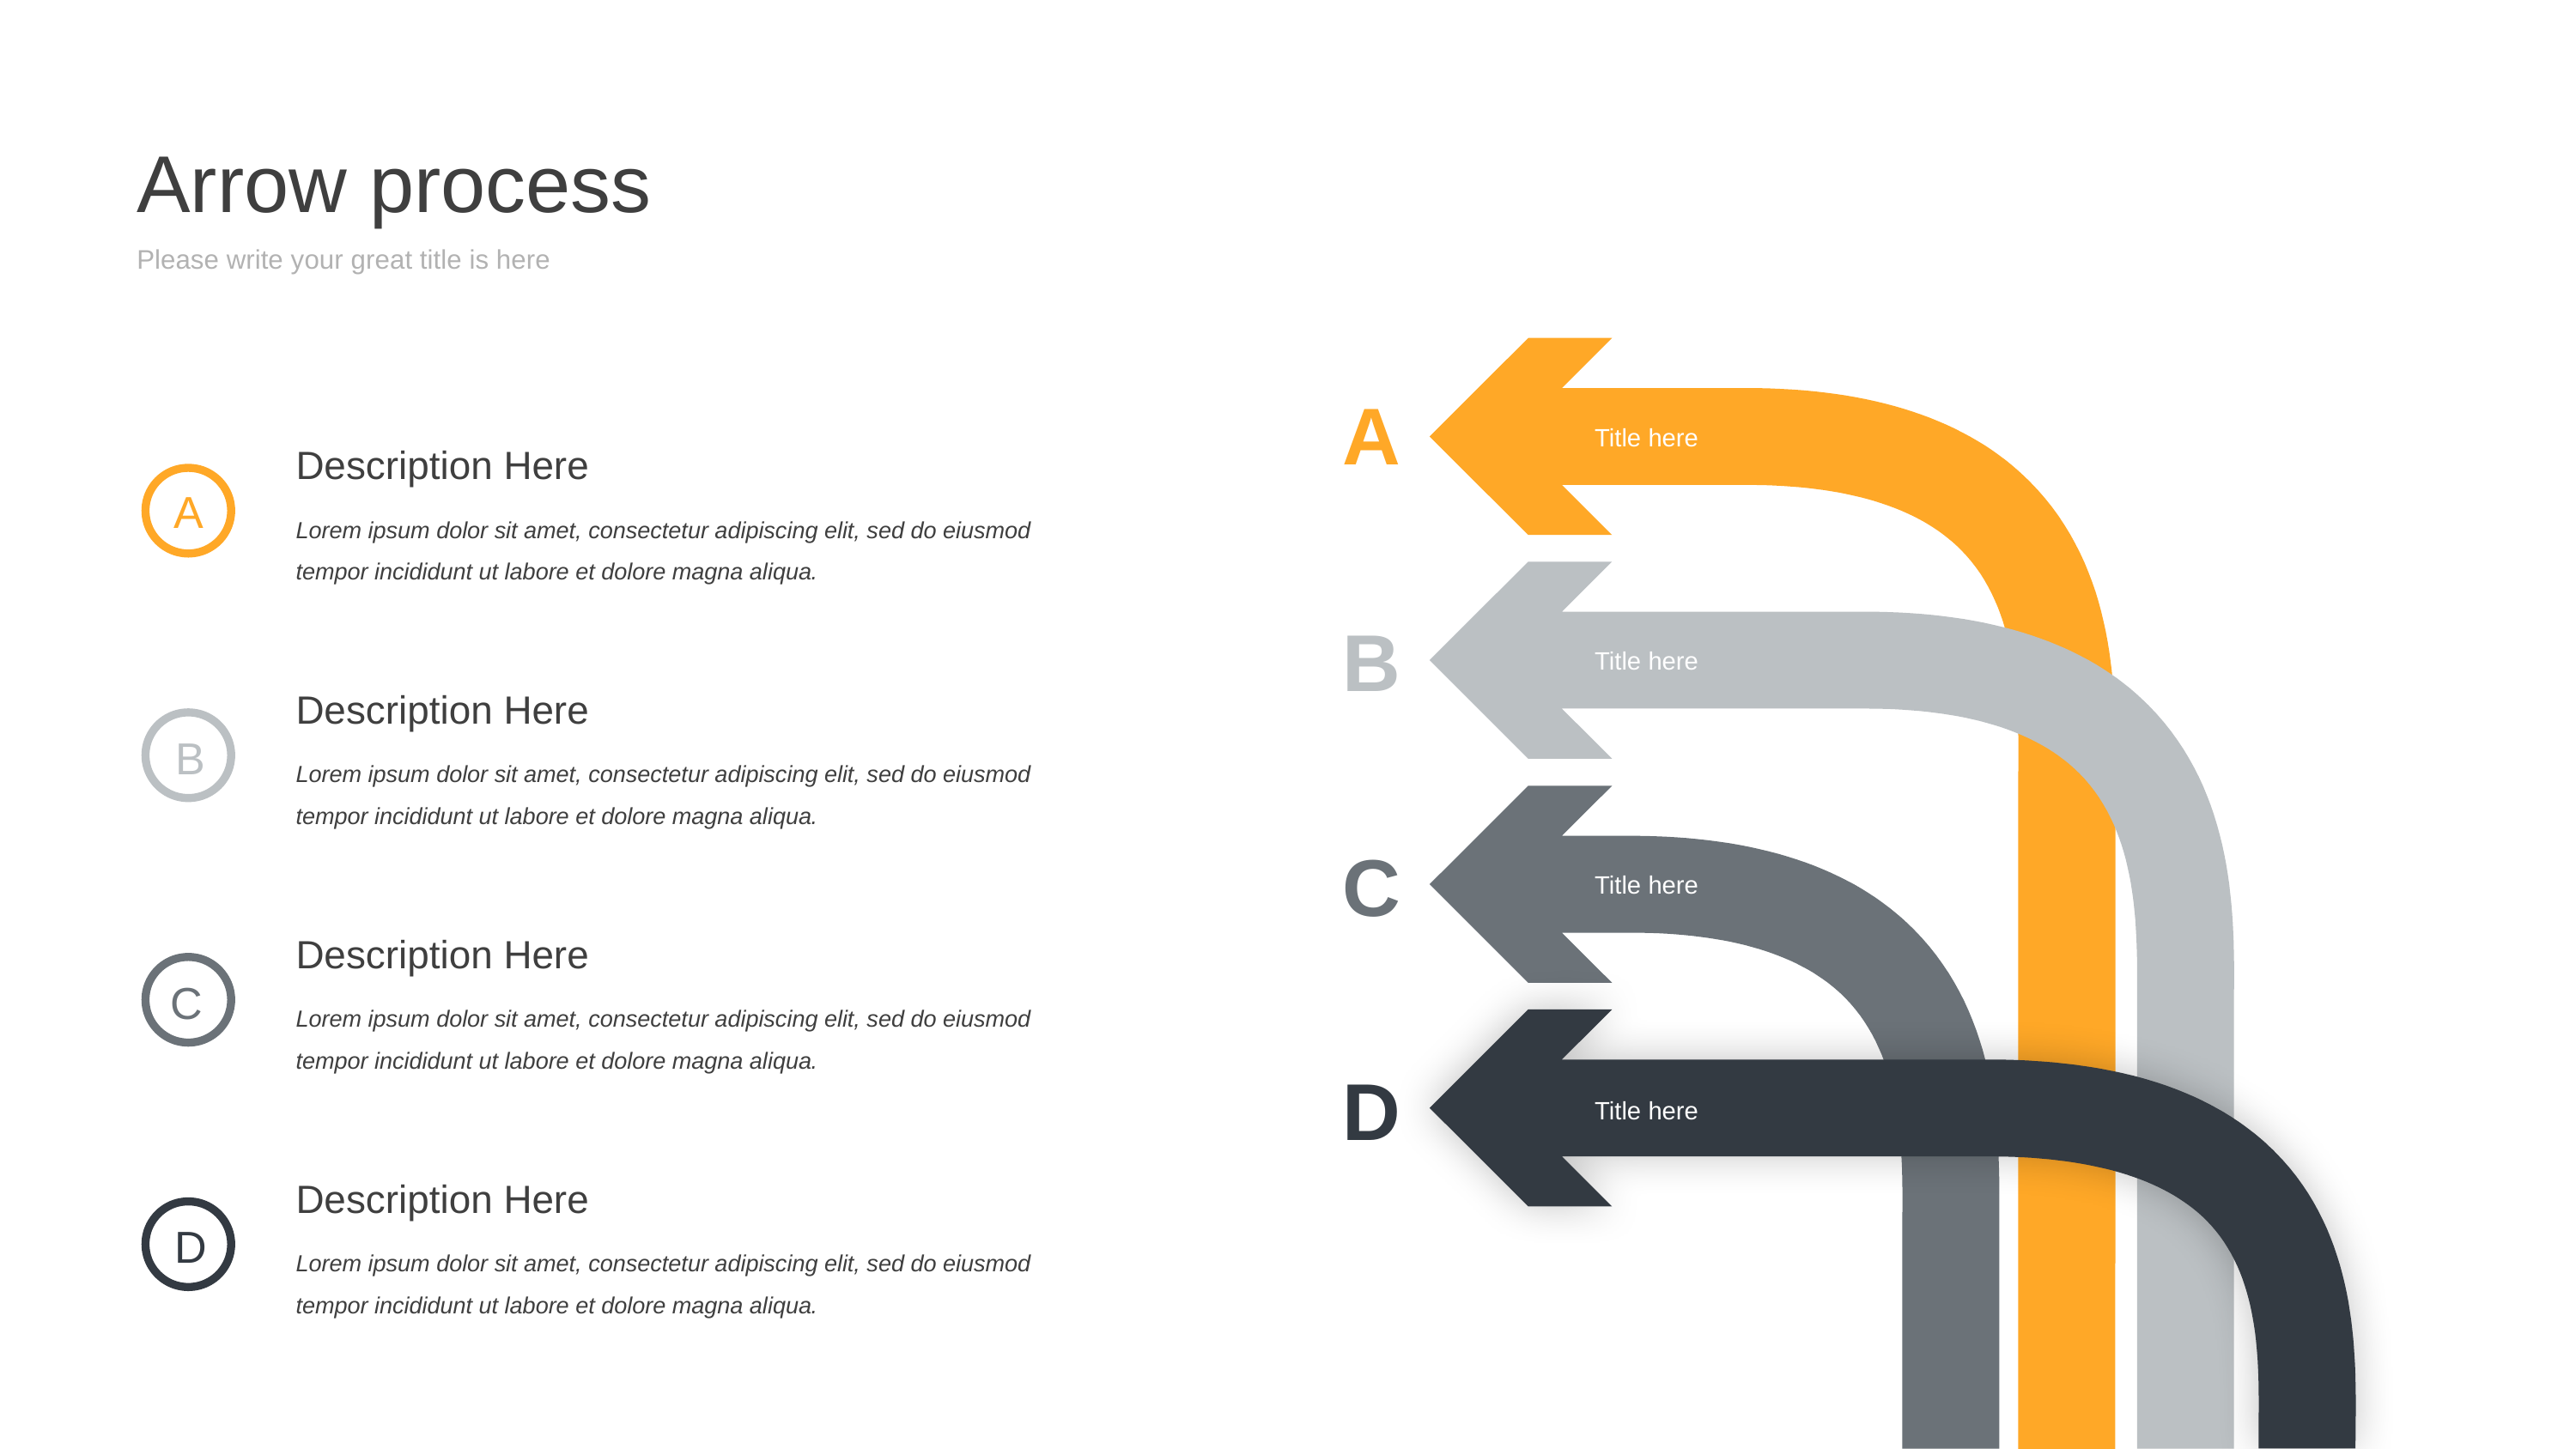

Arrow process
Please write your great title is here

A
Title here
Description Here

A
Lorem ipsum dolor sit amet, consectetur adipiscing elit, sed do eiusmod tempor incididunt ut labore et dolore magna aliqua.

B
Title here
Description Here

B
Lorem ipsum dolor sit amet, consectetur adipiscing elit, sed do eiusmod tempor incididunt ut labore et dolore magna aliqua.

C
Title here
Description Here

C
Lorem ipsum dolor sit amet, consectetur adipiscing elit, sed do eiusmod tempor incididunt ut labore et dolore magna aliqua.

D
Title here
Description Here

D
Lorem ipsum dolor sit amet, consectetur adipiscing elit, sed do eiusmod tempor incididunt ut labore et dolore magna aliqua.